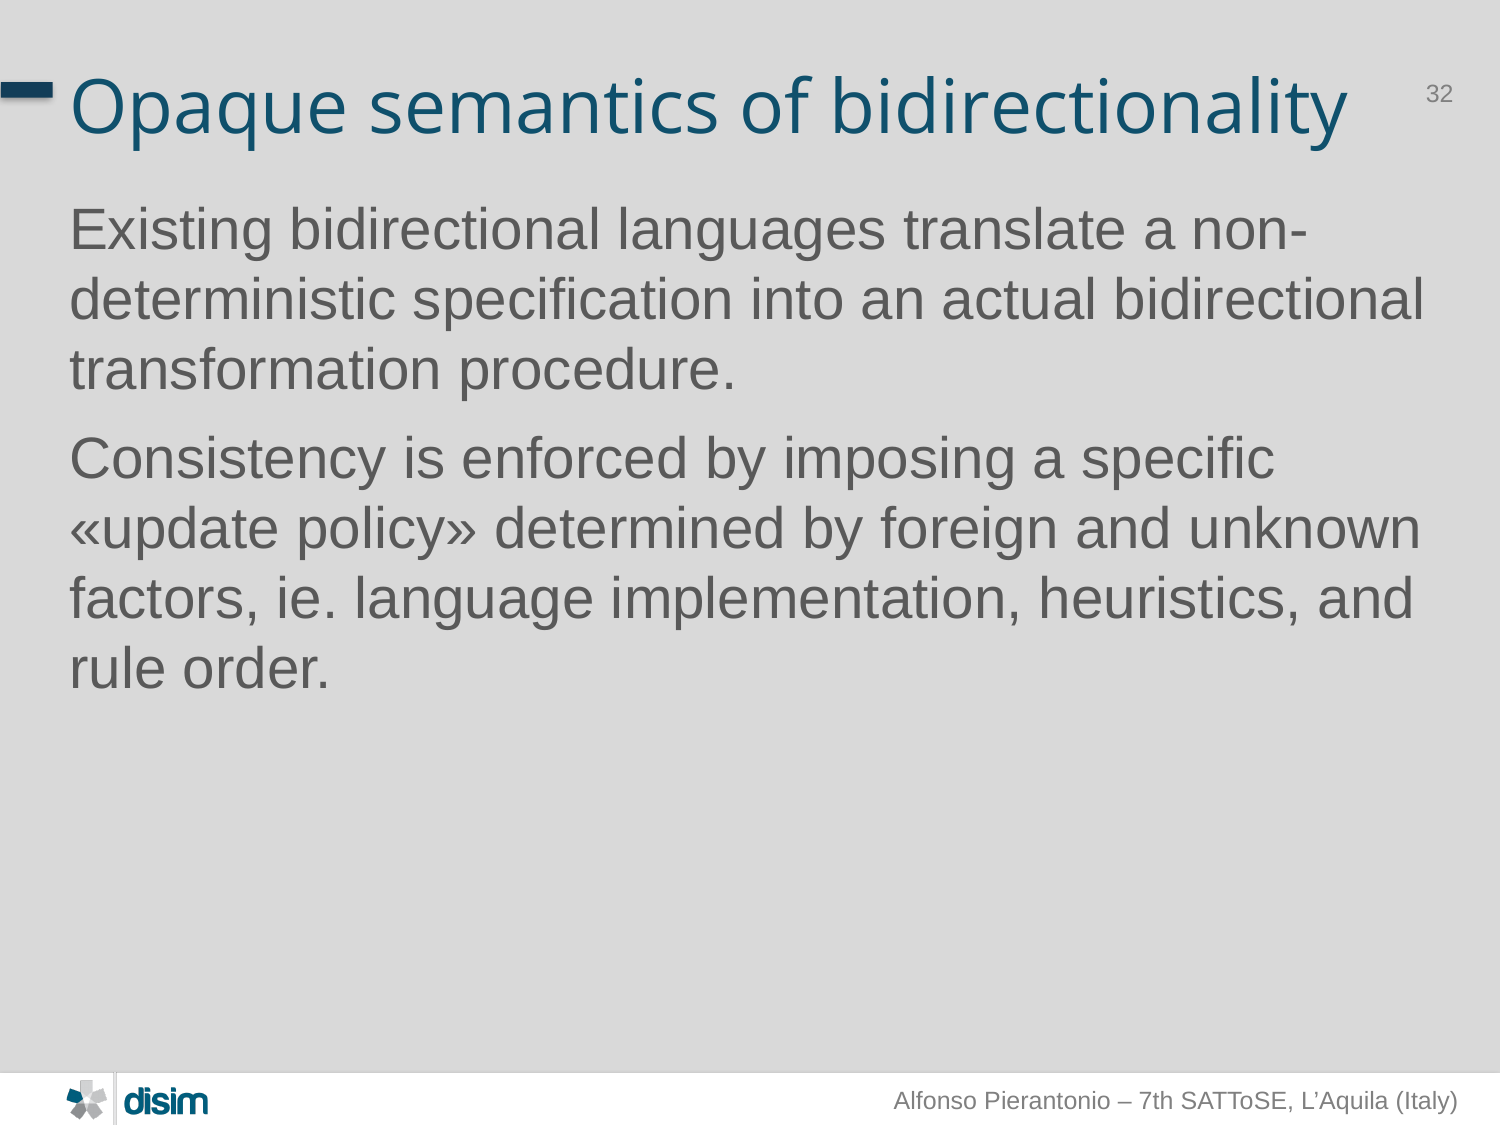

# Opaque semantics of bidirectionality
Existing bidirectional languages translate a non-deterministic specification into an actual bidirectional transformation procedure.
Consistency is enforced by imposing a specific «update policy» determined by foreign and unknown factors, ie. language implementation, heuristics, and rule order.